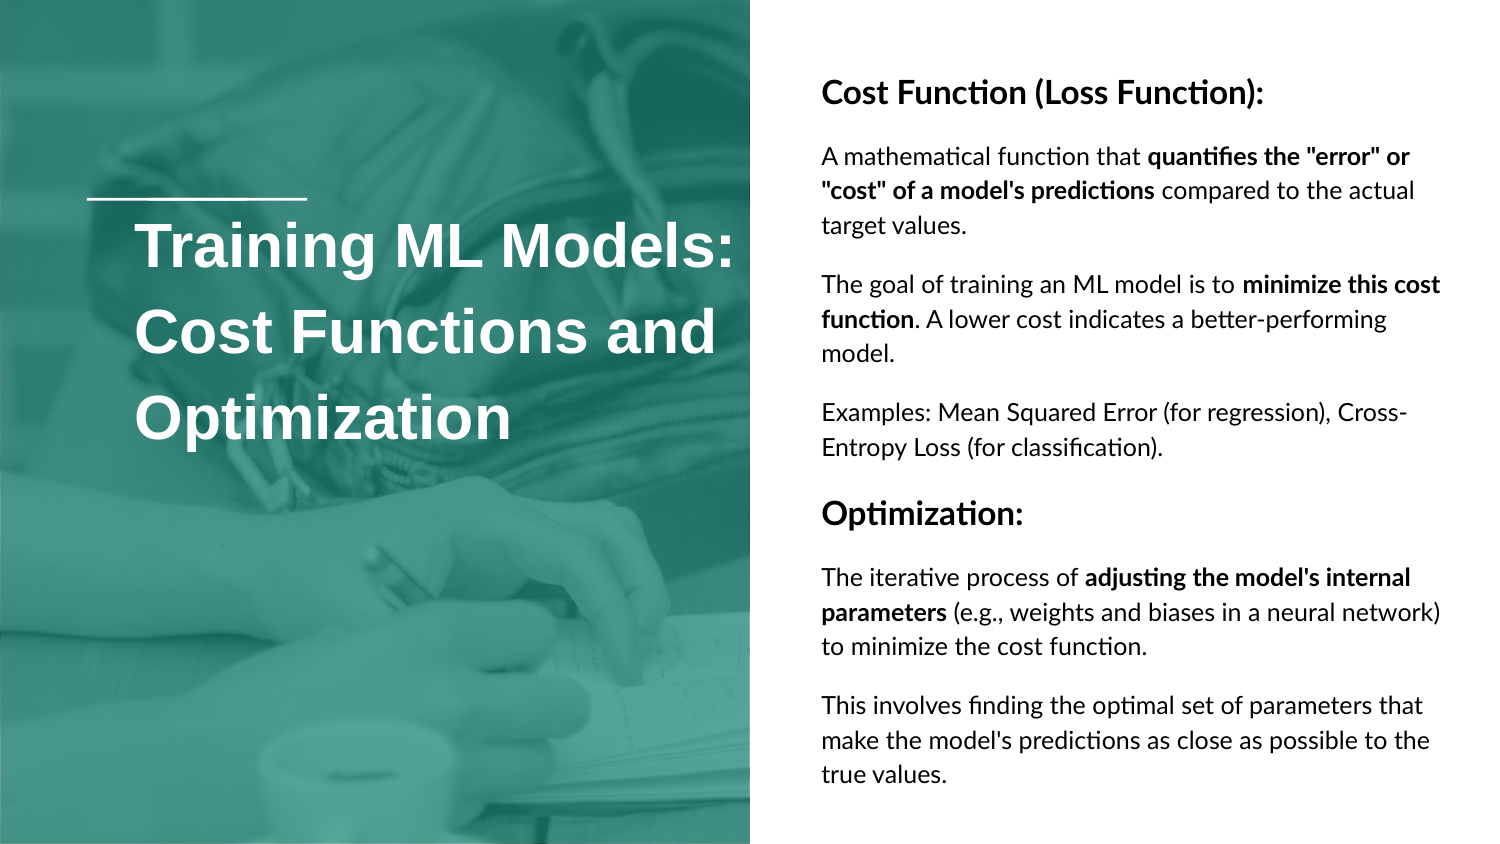

Cost Function (Loss Function):
A mathematical function that quantifies the "error" or "cost" of a model's predictions compared to the actual target values.
The goal of training an ML model is to minimize this cost function. A lower cost indicates a better-performing model.
Examples: Mean Squared Error (for regression), Cross-Entropy Loss (for classification).
Optimization:
The iterative process of adjusting the model's internal parameters (e.g., weights and biases in a neural network) to minimize the cost function.
This involves finding the optimal set of parameters that make the model's predictions as close as possible to the true values.
# Training ML Models: Cost Functions and Optimization